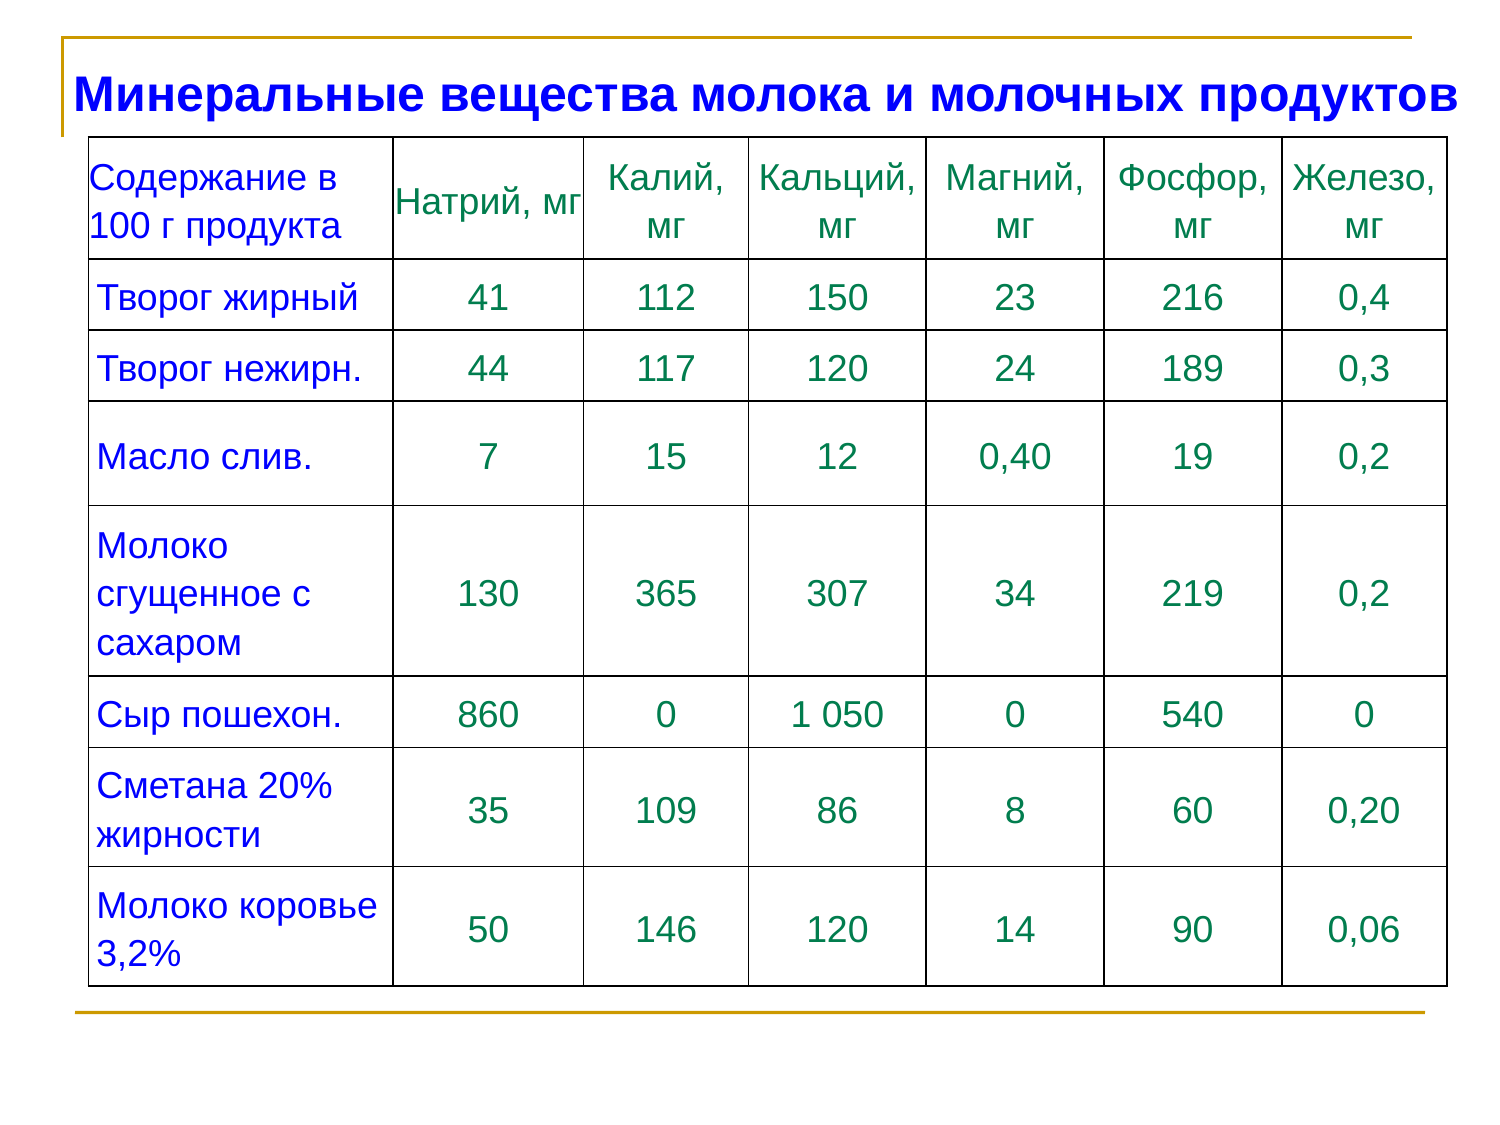

Минеральные вещества молока и молочных продуктов
| Содержание в 100 г продукта | Натрий, мг | Калий, мг | Кальций, мг | Магний, мг | Фосфор, мг | Железо, мг |
| --- | --- | --- | --- | --- | --- | --- |
| Творог жирный | 41 | 112 | 150 | 23 | 216 | 0,4 |
| Творог нежирн. | 44 | 117 | 120 | 24 | 189 | 0,3 |
| Масло слив. | 7 | 15 | 12 | 0,40 | 19 | 0,2 |
| Молоко сгущенное с сахаром | 130 | 365 | 307 | 34 | 219 | 0,2 |
| Сыр пошехон. | 860 | 0 | 1 050 | 0 | 540 | 0 |
| Сметана 20% жирности | 35 | 109 | 86 | 8 | 60 | 0,20 |
| Молоко коровье 3,2% | 50 | 146 | 120 | 14 | 90 | 0,06 |